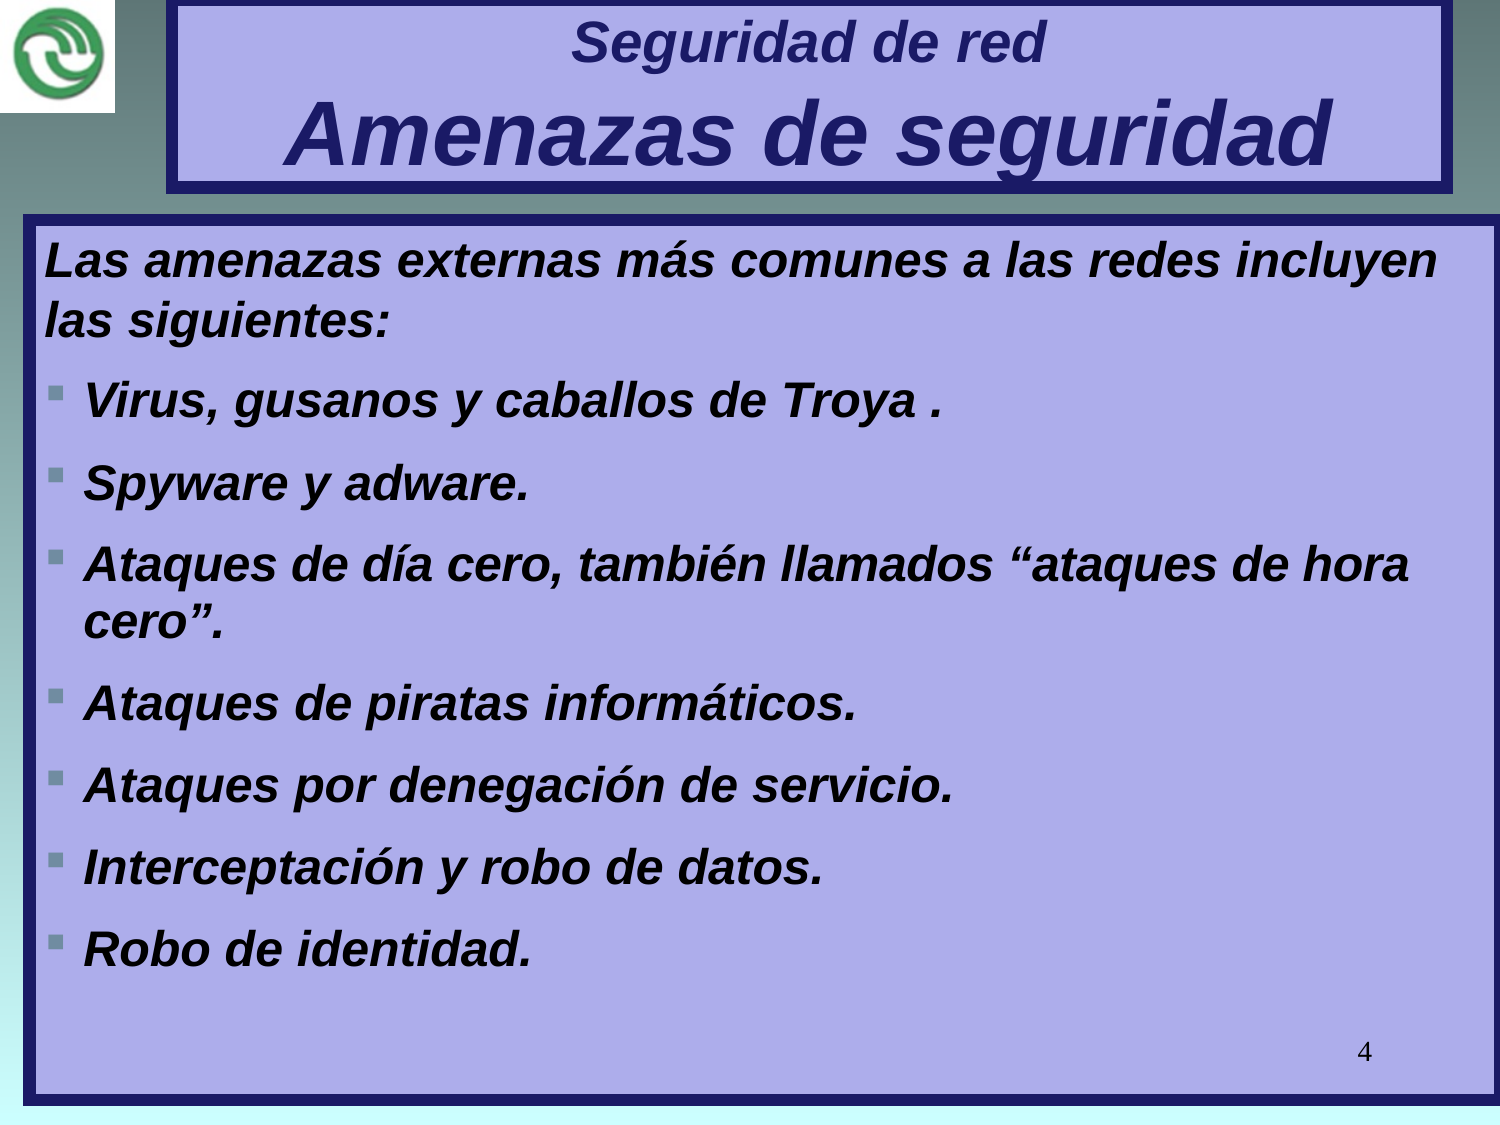

# Seguridad de red Amenazas de seguridad
Las amenazas externas más comunes a las redes incluyen las siguientes:
Virus, gusanos y caballos de Troya .
Spyware y adware.
Ataques de día cero, también llamados “ataques de hora cero”.
Ataques de piratas informáticos.
Ataques por denegación de servicio.
Interceptación y robo de datos.
Robo de identidad.

4